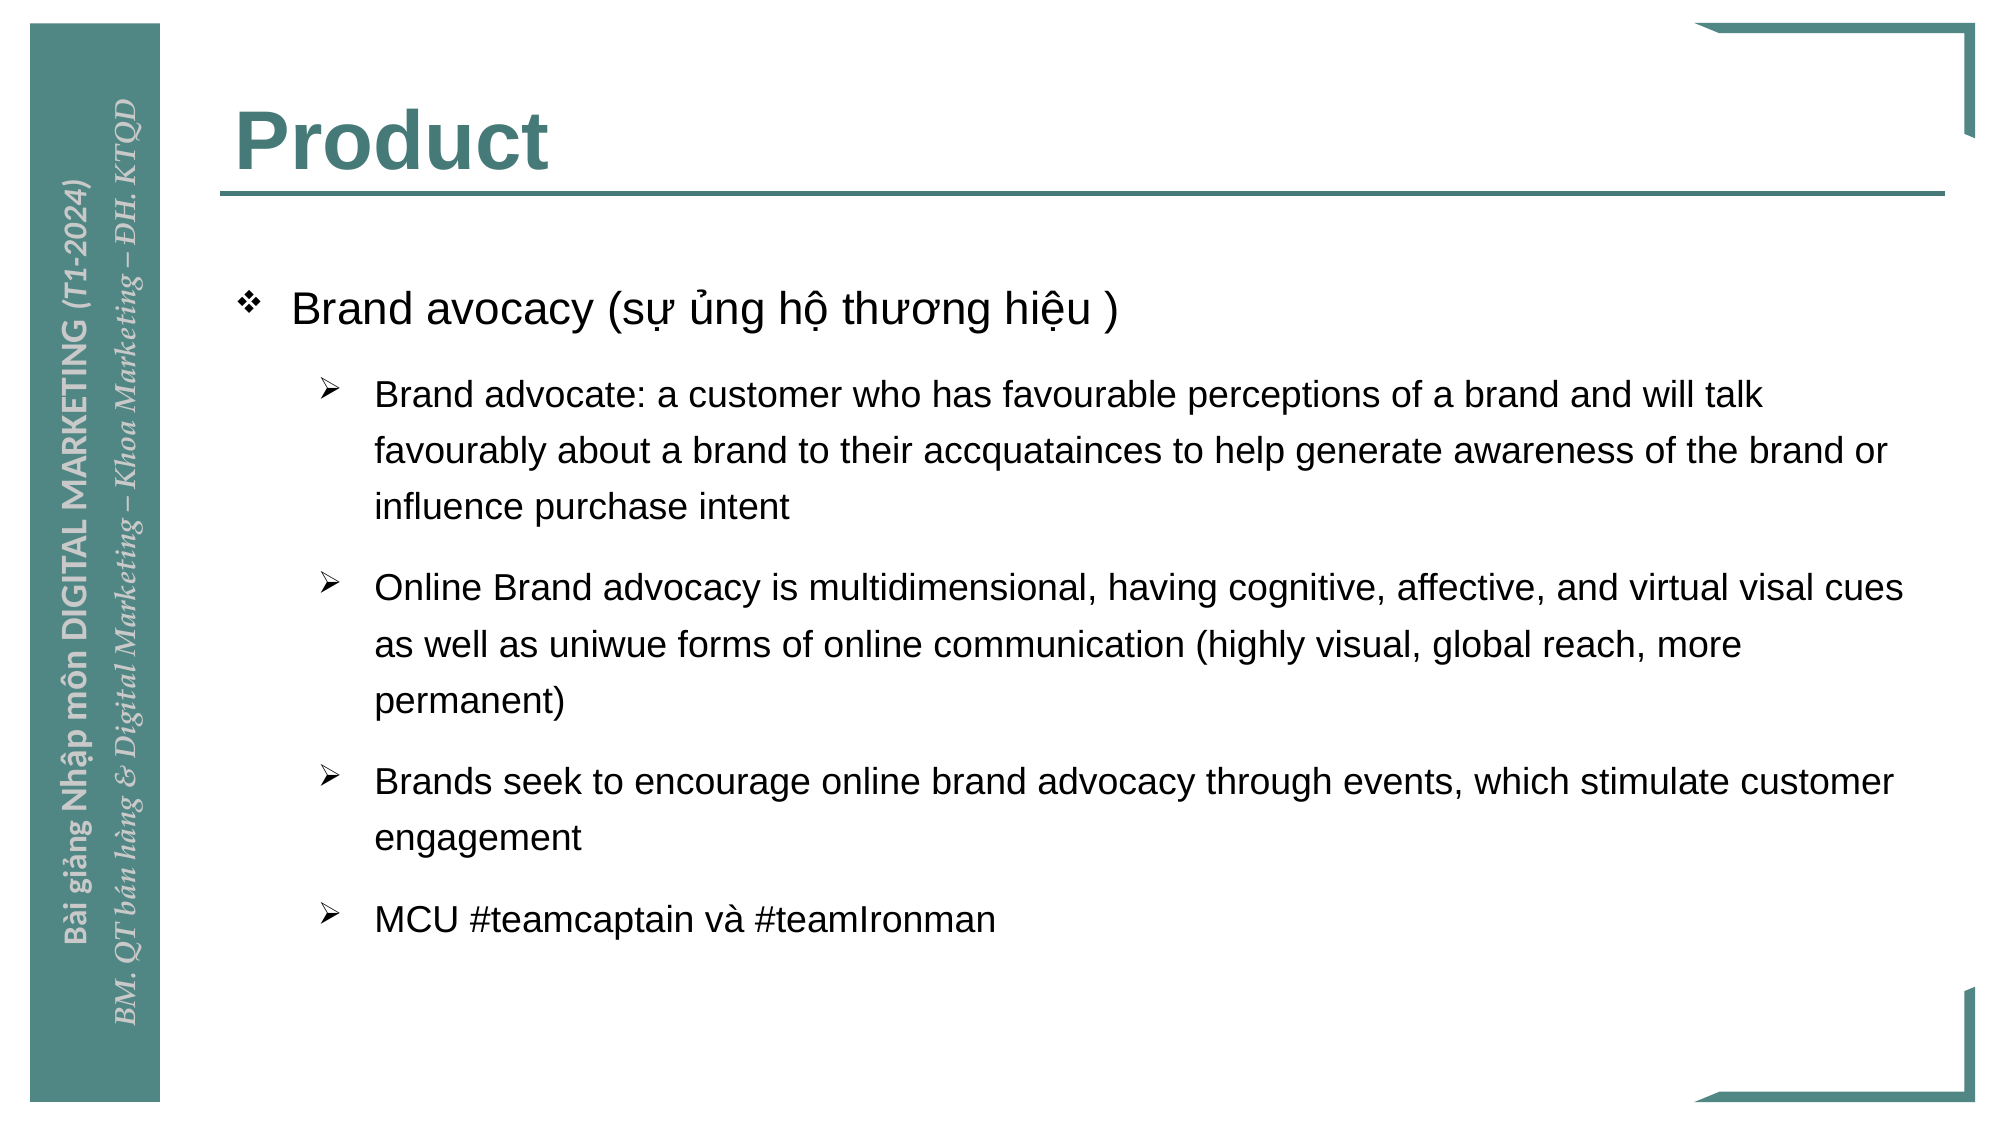

# Product
Brand avocacy (sự ủng hộ thương hiệu )
Brand advocate: a customer who has favourable perceptions of a brand and will talk favourably about a brand to their accquatainces to help generate awareness of the brand or influence purchase intent
Online Brand advocacy is multidimensional, having cognitive, affective, and virtual visal cues as well as uniwue forms of online communication (highly visual, global reach, more permanent)
Brands seek to encourage online brand advocacy through events, which stimulate customer engagement
MCU #teamcaptain và #teamIronman